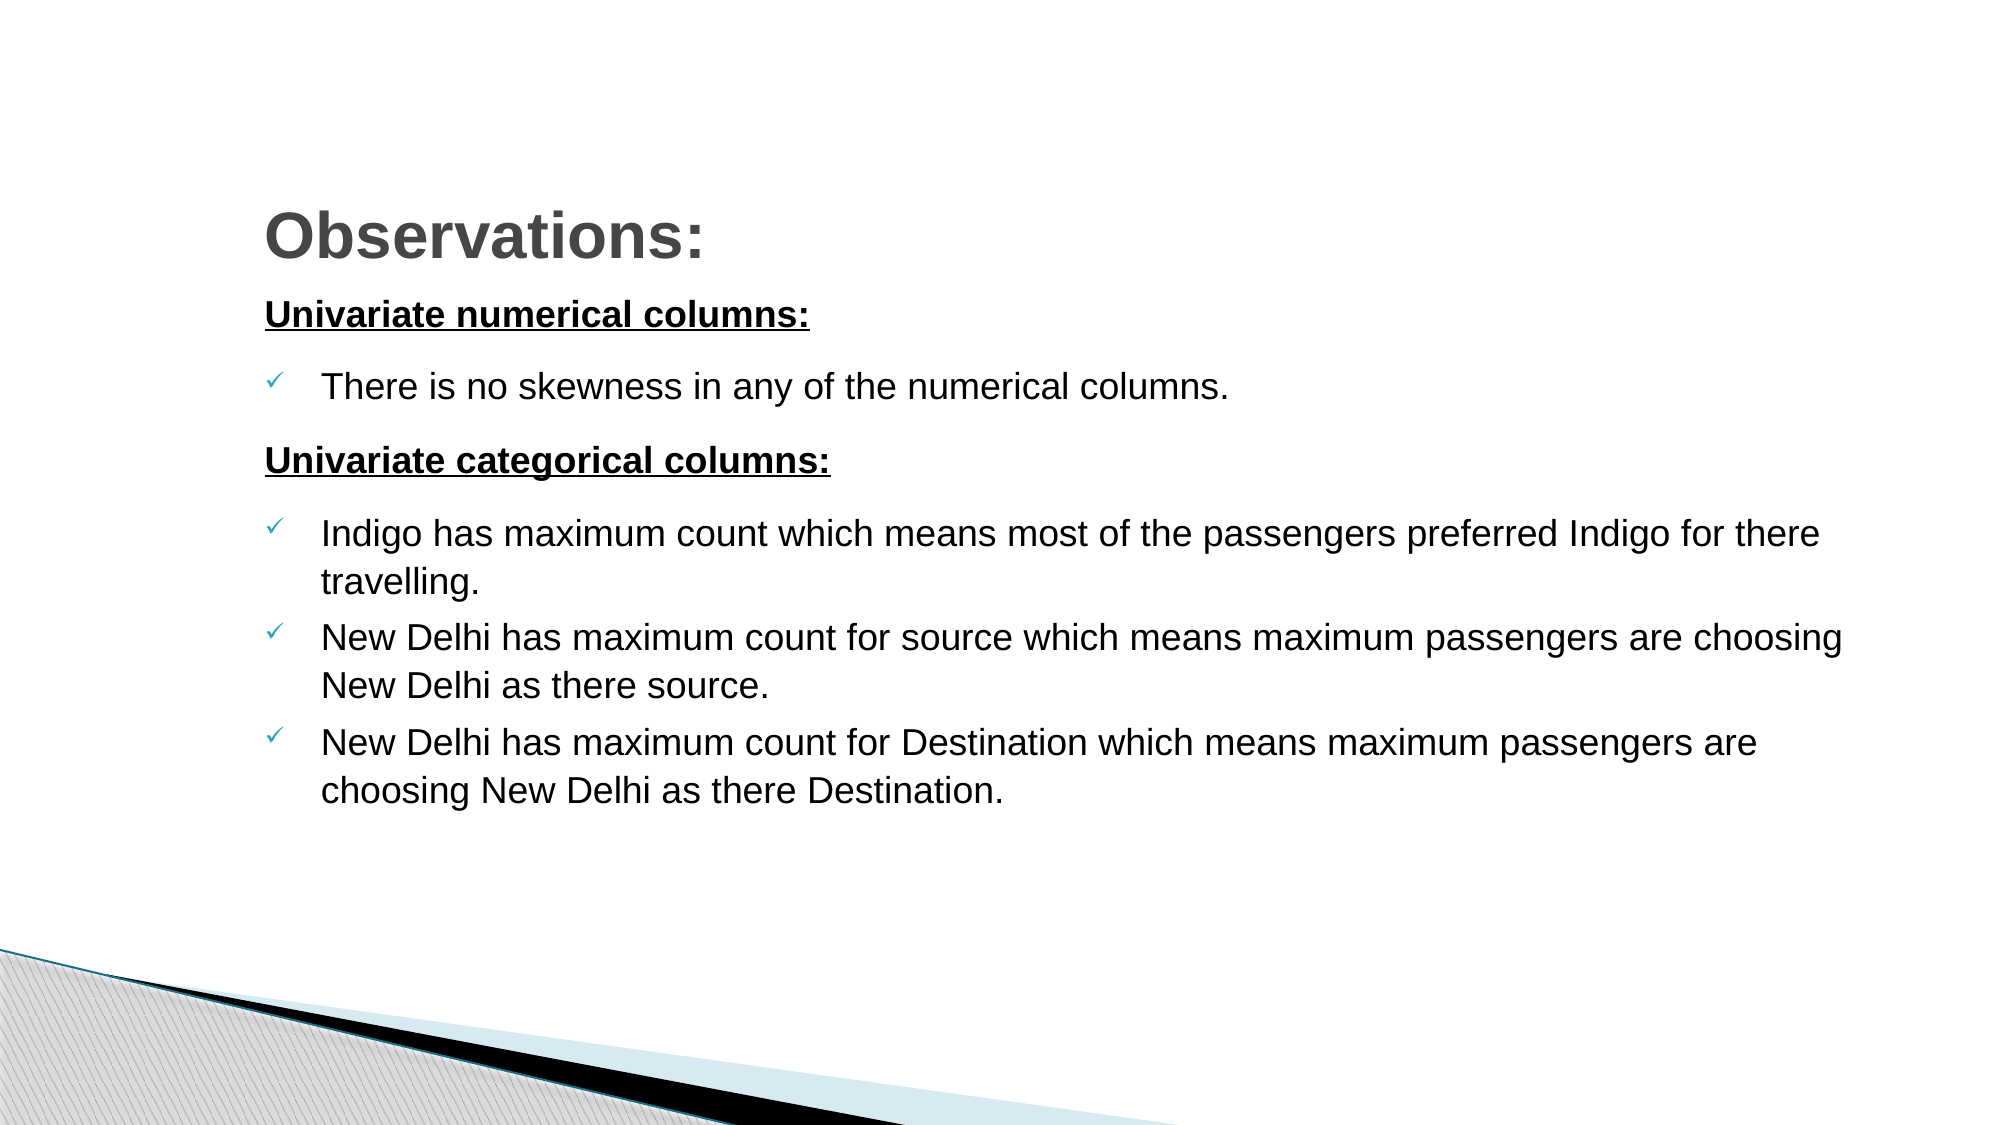

# Observations:
Univariate numerical columns:
There is no skewness in any of the numerical columns.
Univariate categorical columns:
Indigo has maximum count which means most of the passengers preferred Indigo for there travelling.
New Delhi has maximum count for source which means maximum passengers are choosing New Delhi as there source.
New Delhi has maximum count for Destination which means maximum passengers are choosing New Delhi as there Destination.